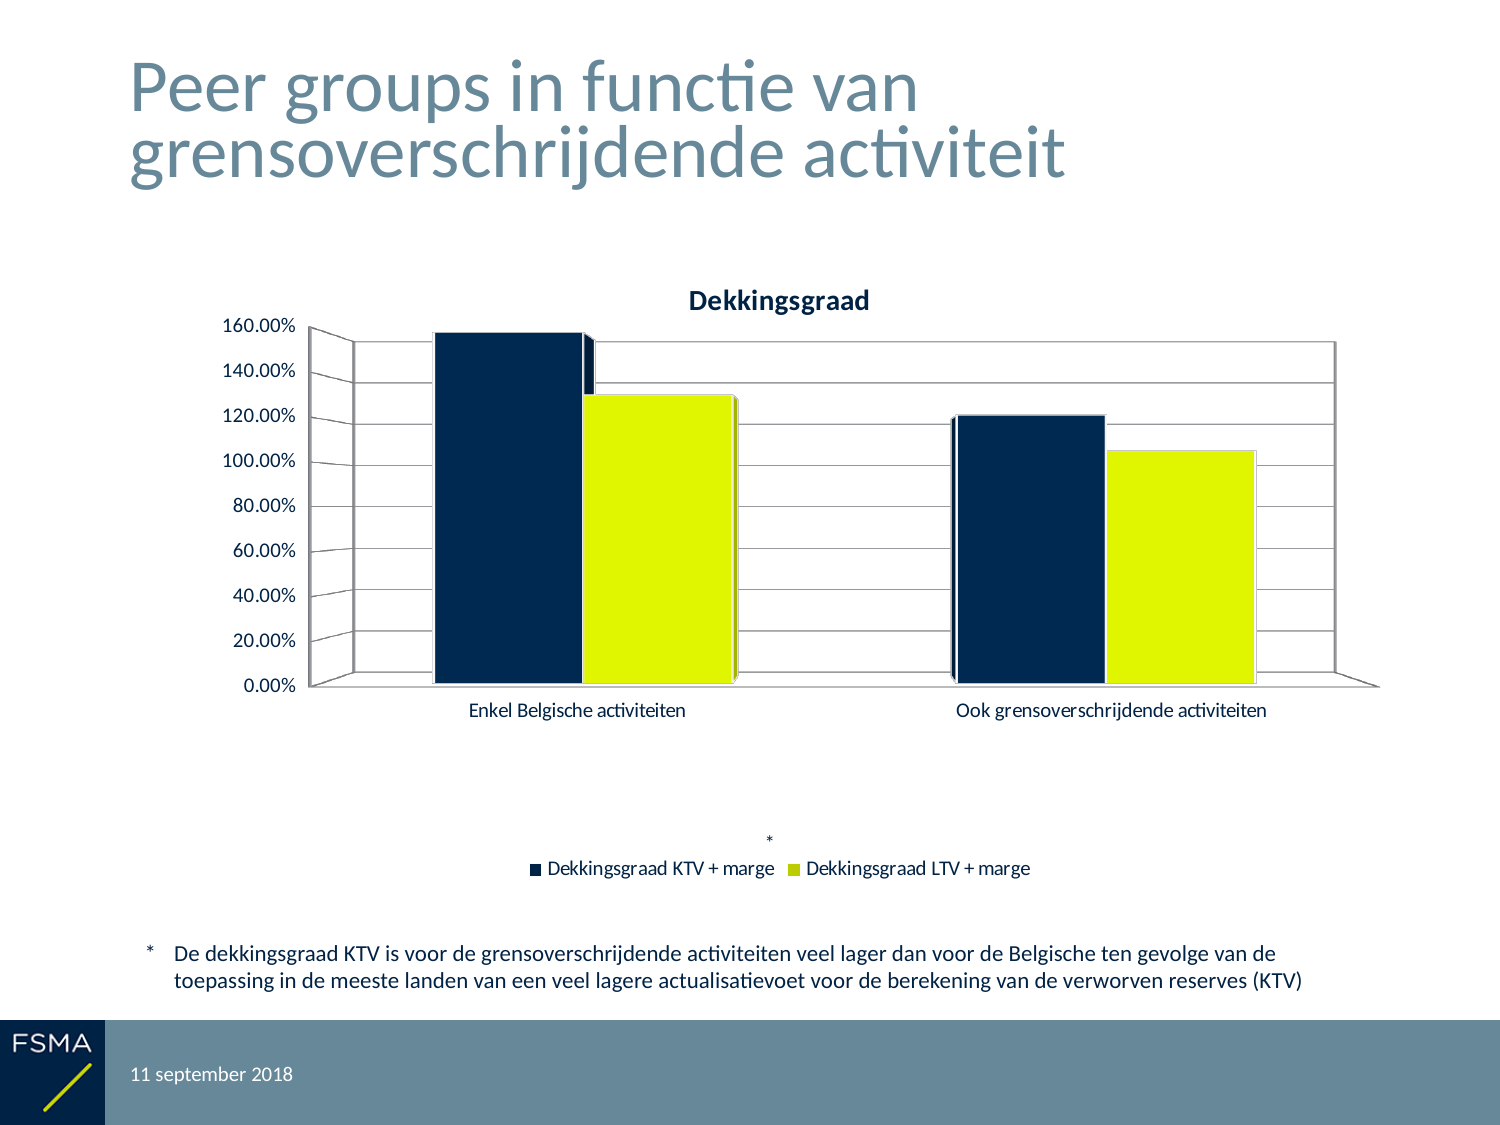

# Peer groups in functie van grensoverschrijdende activiteit

[unsupported chart]

*
*	De dekkingsgraad KTV is voor de grensoverschrijdende activiteiten veel lager dan voor de Belgische ten gevolge van de toepassing in de meeste landen van een veel lagere actualisatievoet voor de berekening van de verworven reserves (KTV)
11 september 2018
Rapportering over het boekjaar 2017
41